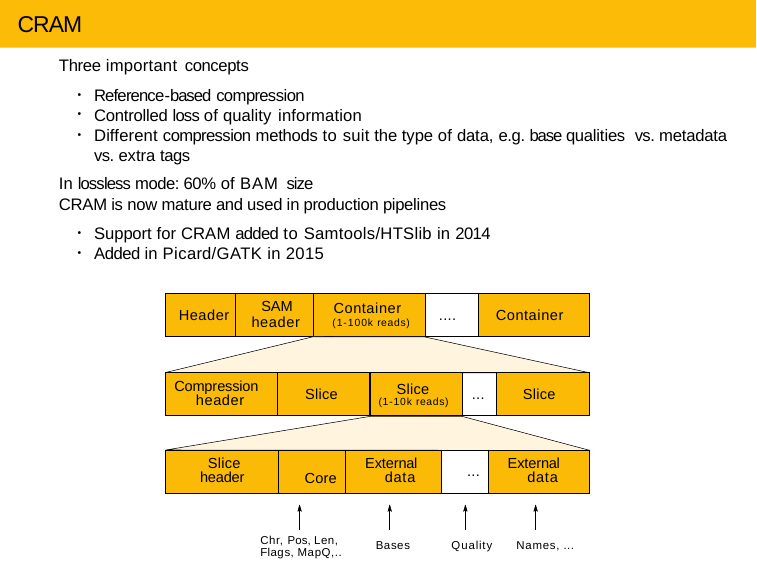

# CRAM
Three important concepts
Reference-based compression
Controlled loss of quality information
Different compression methods to suit the type of data, e.g. base qualities  vs. metadata vs. extra tags
In lossless mode: 60% of BAM size
CRAM is now mature and used in production pipelines
Support for CRAM added to Samtools/HTSlib in 2014
Added in Picard/GATK in 2015
| Header | SAM header | Container (1-100k reads) | .... | Container |
| --- | --- | --- | --- | --- |

| Compression header | Slice | Slice (1-10k reads) | ... | Slice |
| --- | --- | --- | --- | --- |

| Slice header | Core | External data | ... | External data |
| --- | --- | --- | --- | --- |

Chr, Pos, Len,  Flags, MapQ,..
Bases
Quality
Names, ...